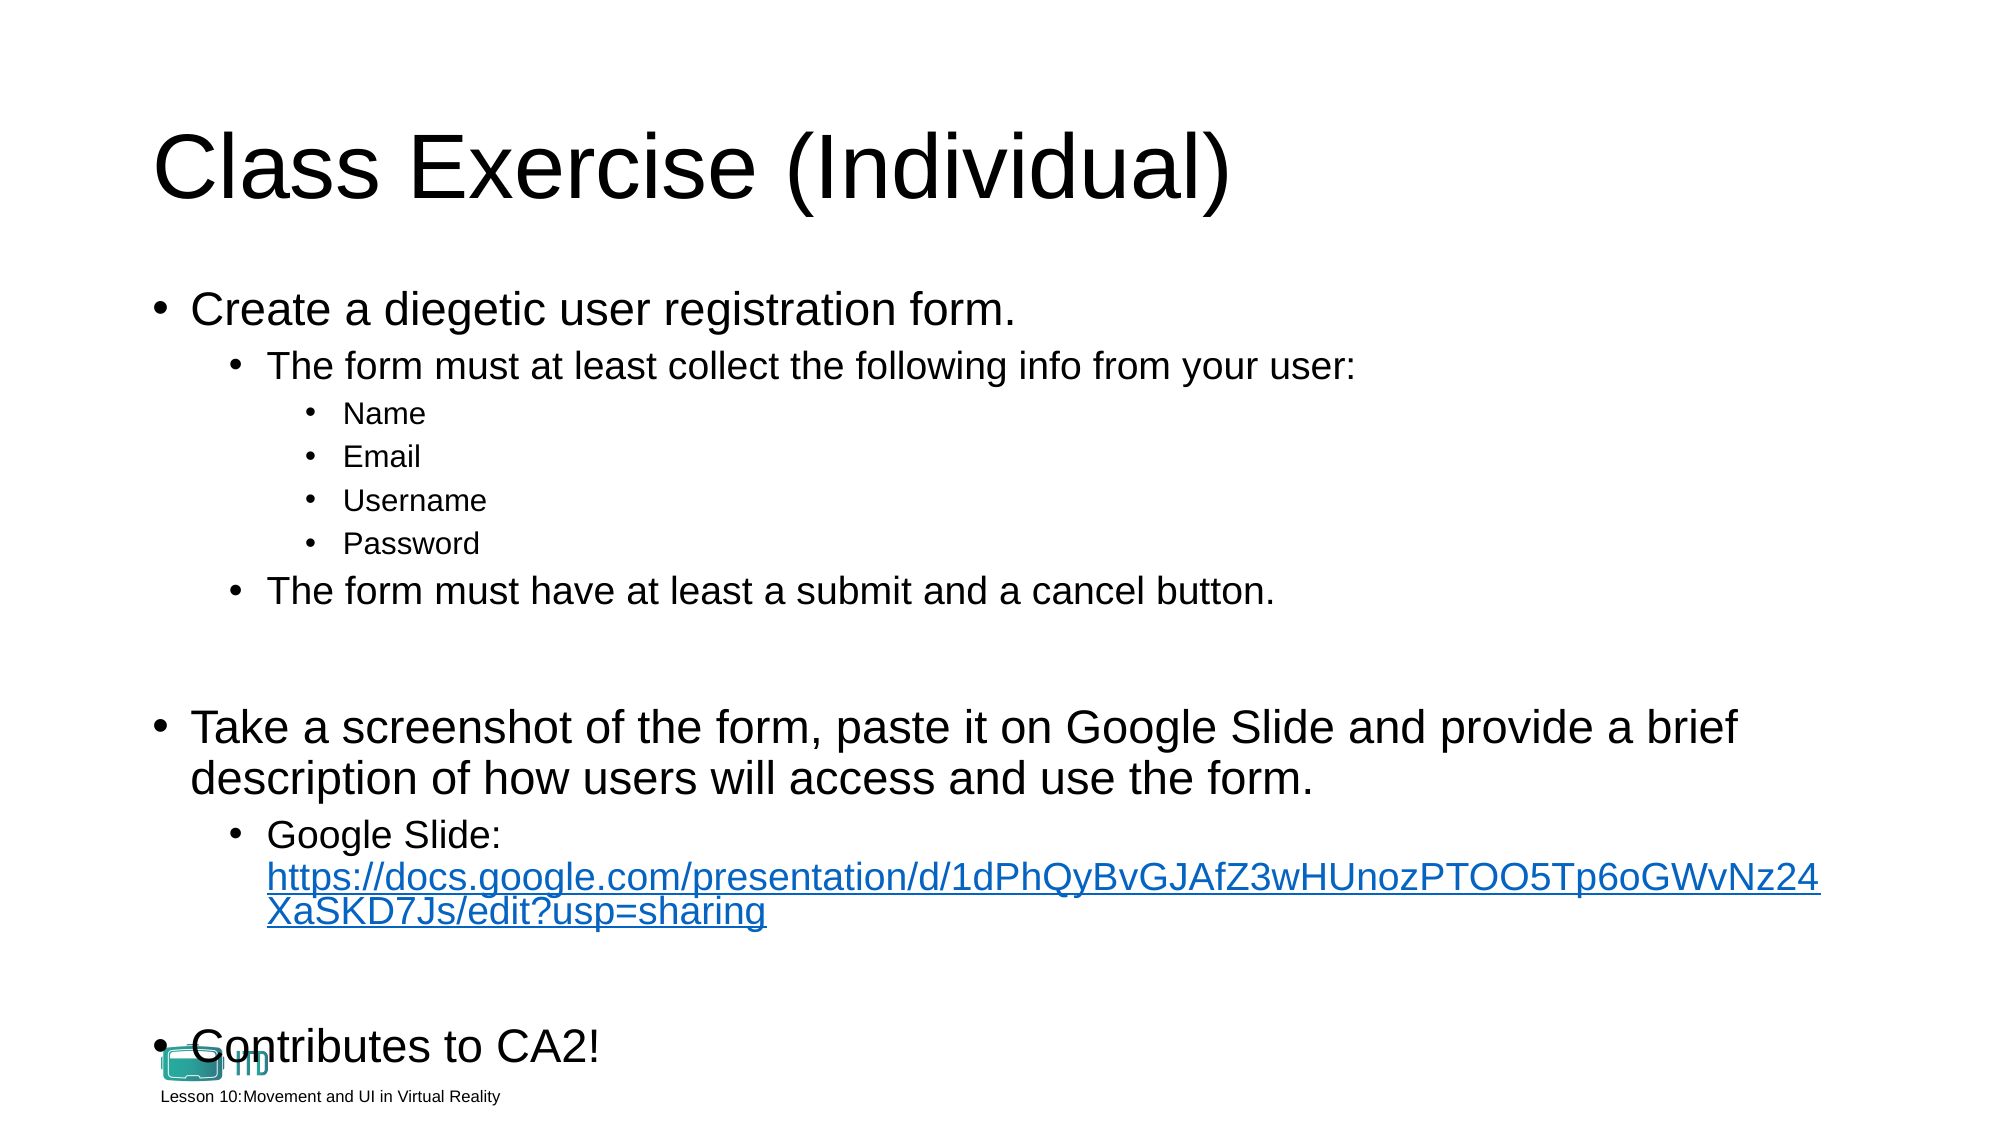

# Class Exercise (Individual)
Create a diegetic user registration form.
The form must at least collect the following info from your user:
Name
Email
Username
Password
The form must have at least a submit and a cancel button.

Take a screenshot of the form, paste it on Google Slide and provide a brief description of how users will access and use the form.
Google Slide: https://docs.google.com/presentation/d/1dPhQyBvGJAfZ3wHUnozPTOO5Tp6oGWvNz24XaSKD7Js/edit?usp=sharing

Contributes to CA2!